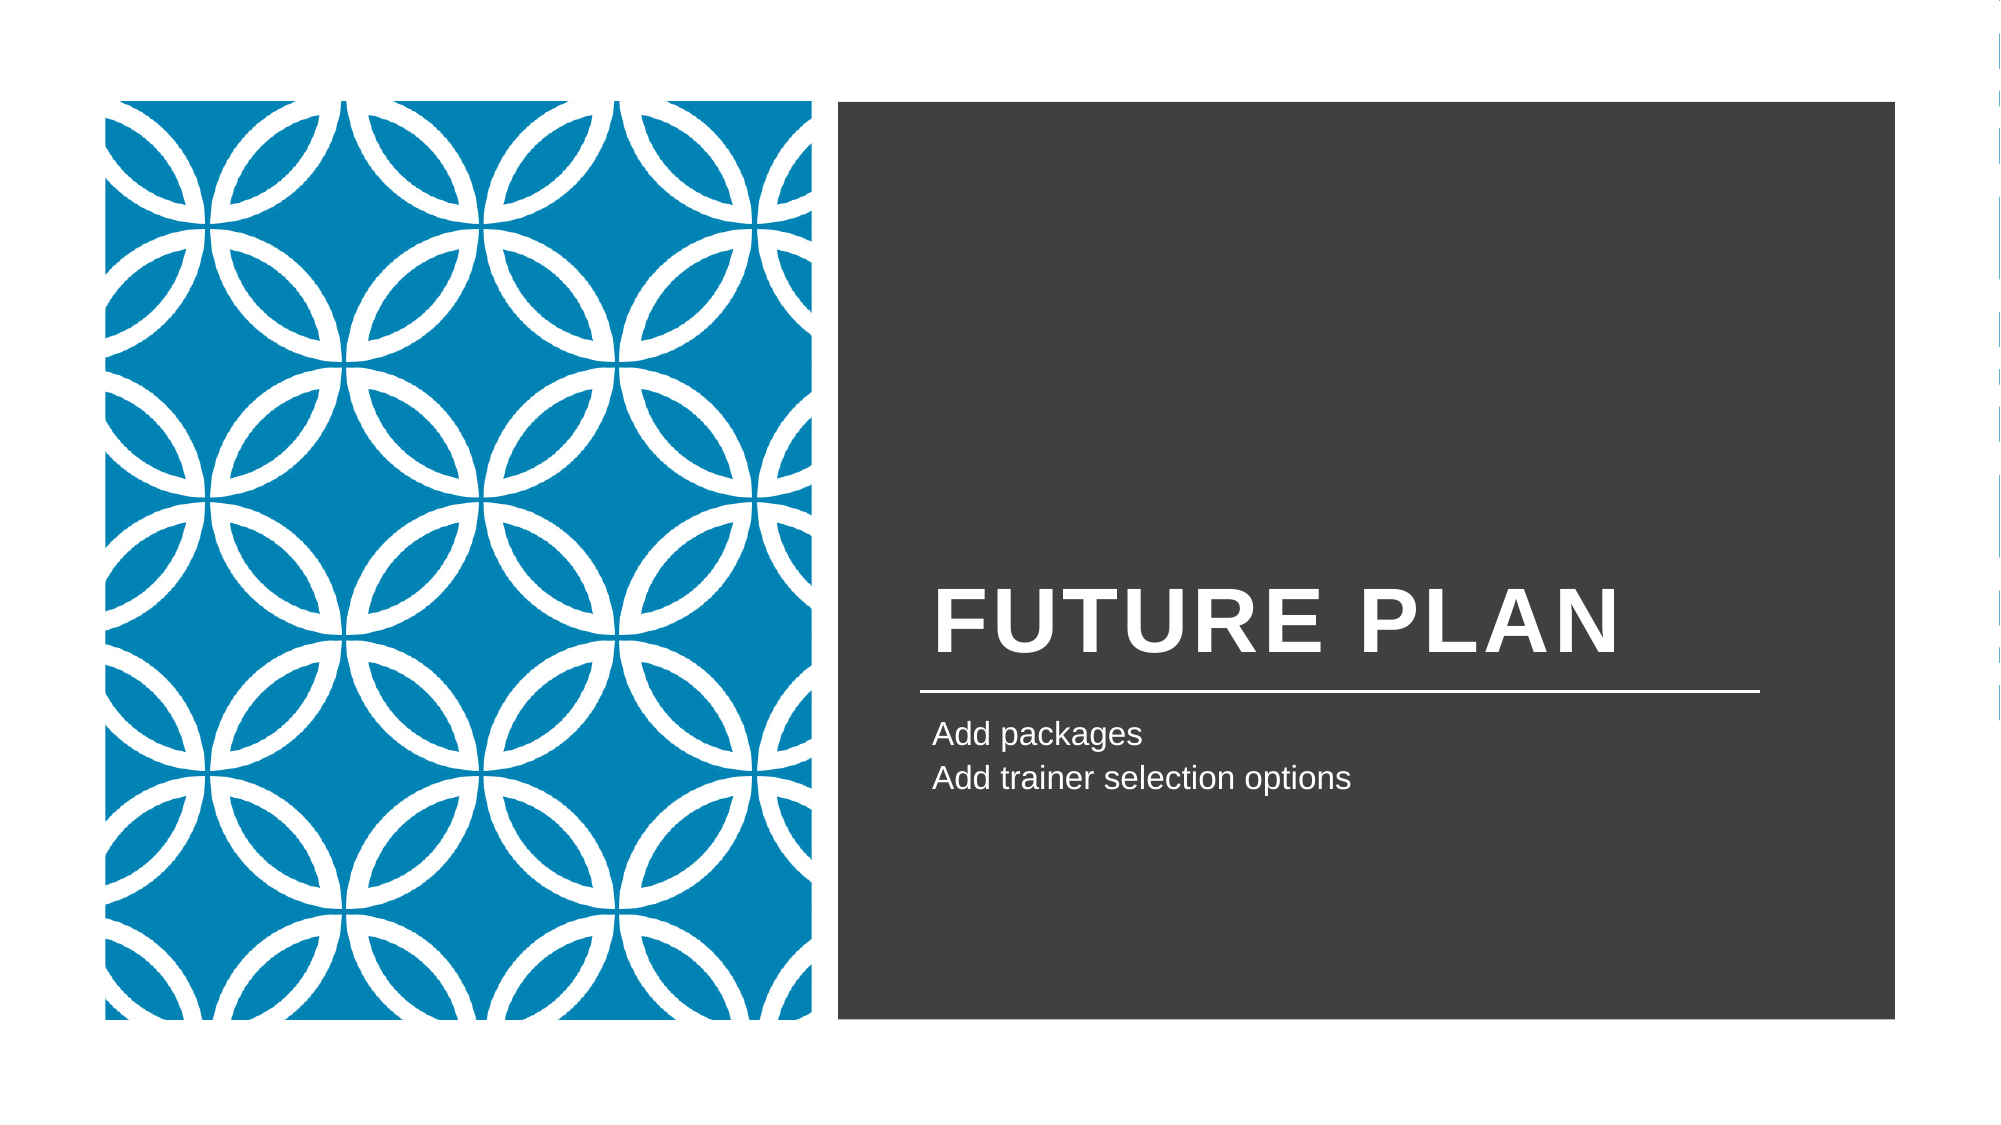

# Future plan
Add packages
Add trainer selection options